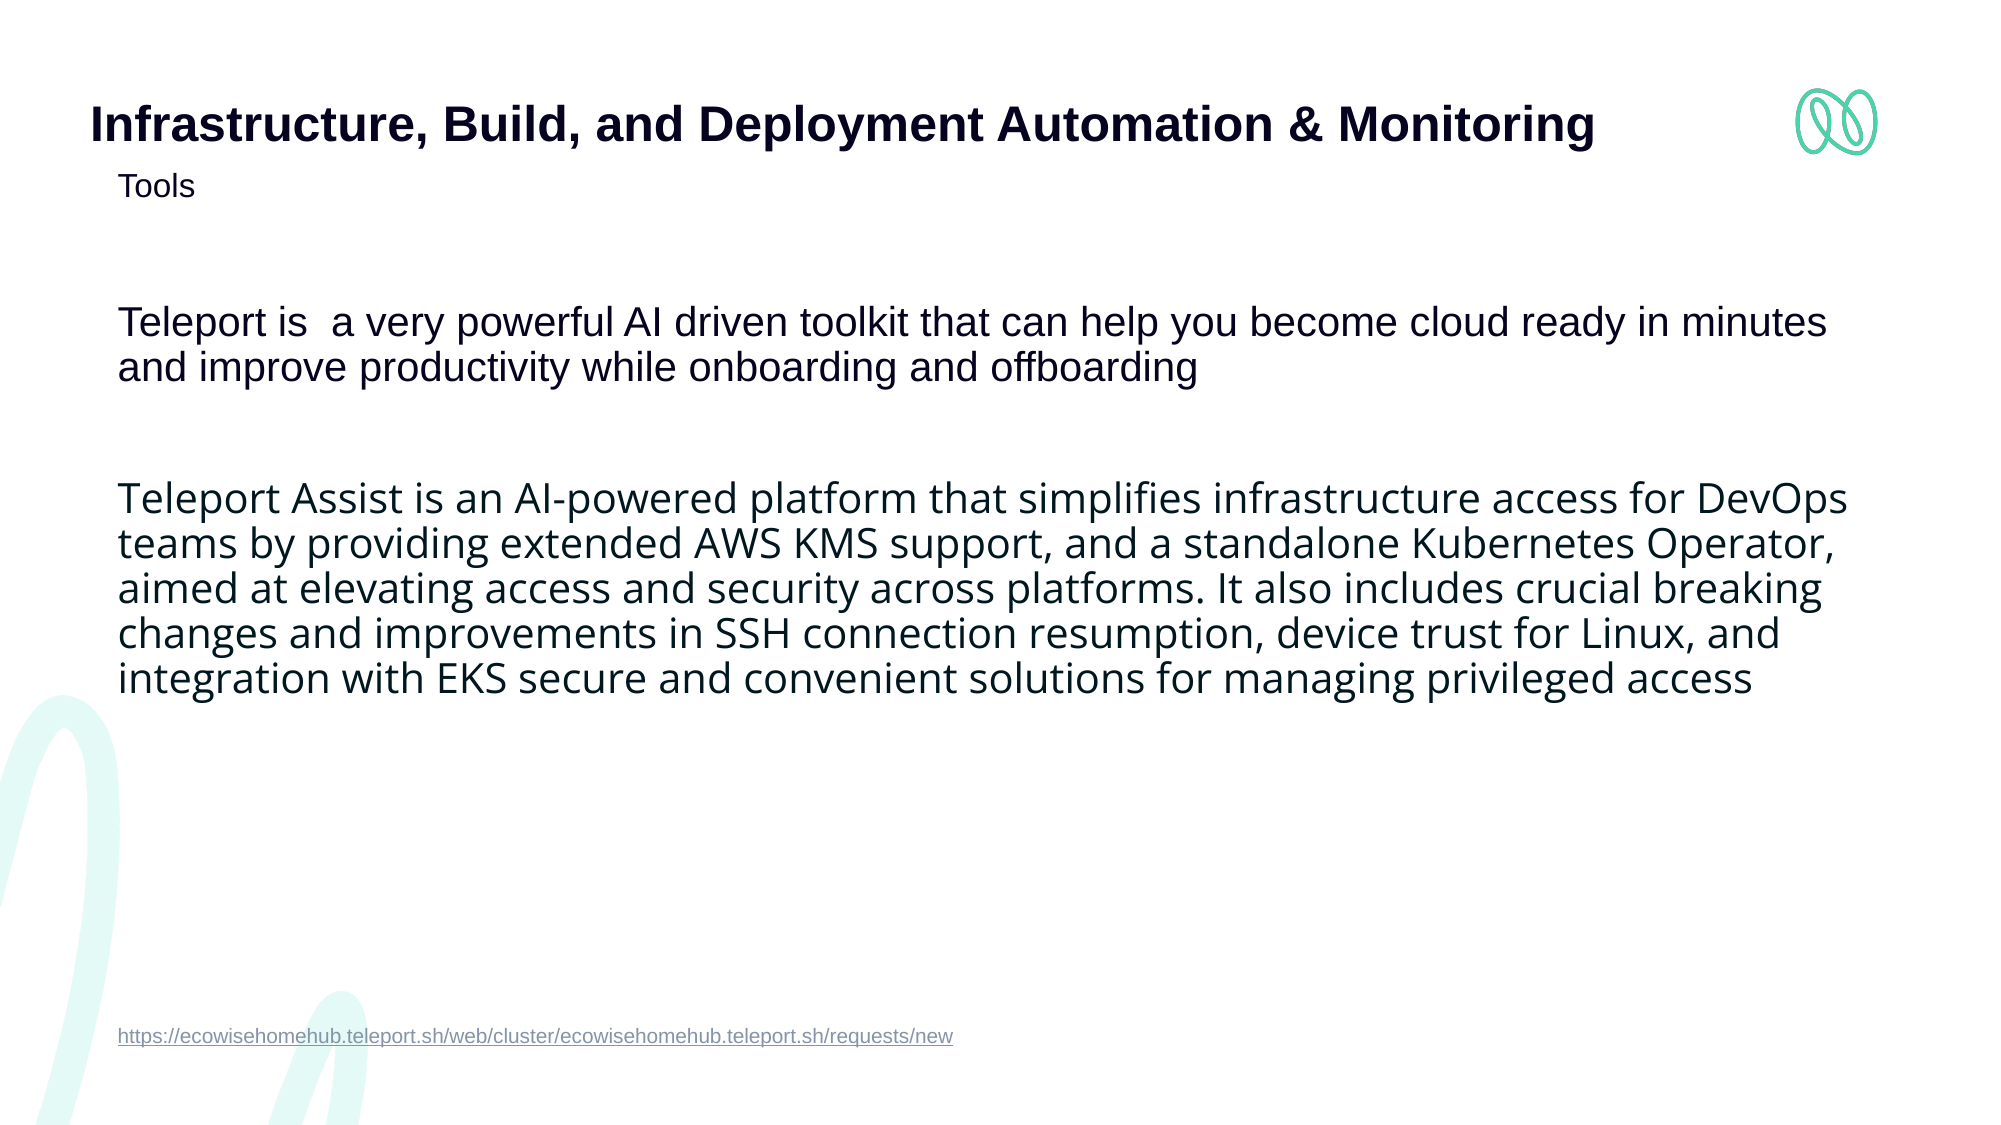

# Infrastructure, Build, and Deployment Automation & Monitoring
Tools

Teleport is  a very powerful AI driven toolkit that can help you become cloud ready in minutes and improve productivity while onboarding and offboarding

Teleport Assist is an AI-powered platform that simplifies infrastructure access for DevOps teams by providing extended AWS KMS support, and a standalone Kubernetes Operator, aimed at elevating access and security across platforms. It also includes crucial breaking changes and improvements in SSH connection resumption, device trust for Linux, and integration with EKS secure and convenient solutions for managing privileged access
https://ecowisehomehub.teleport.sh/web/cluster/ecowisehomehub.teleport.sh/requests/new